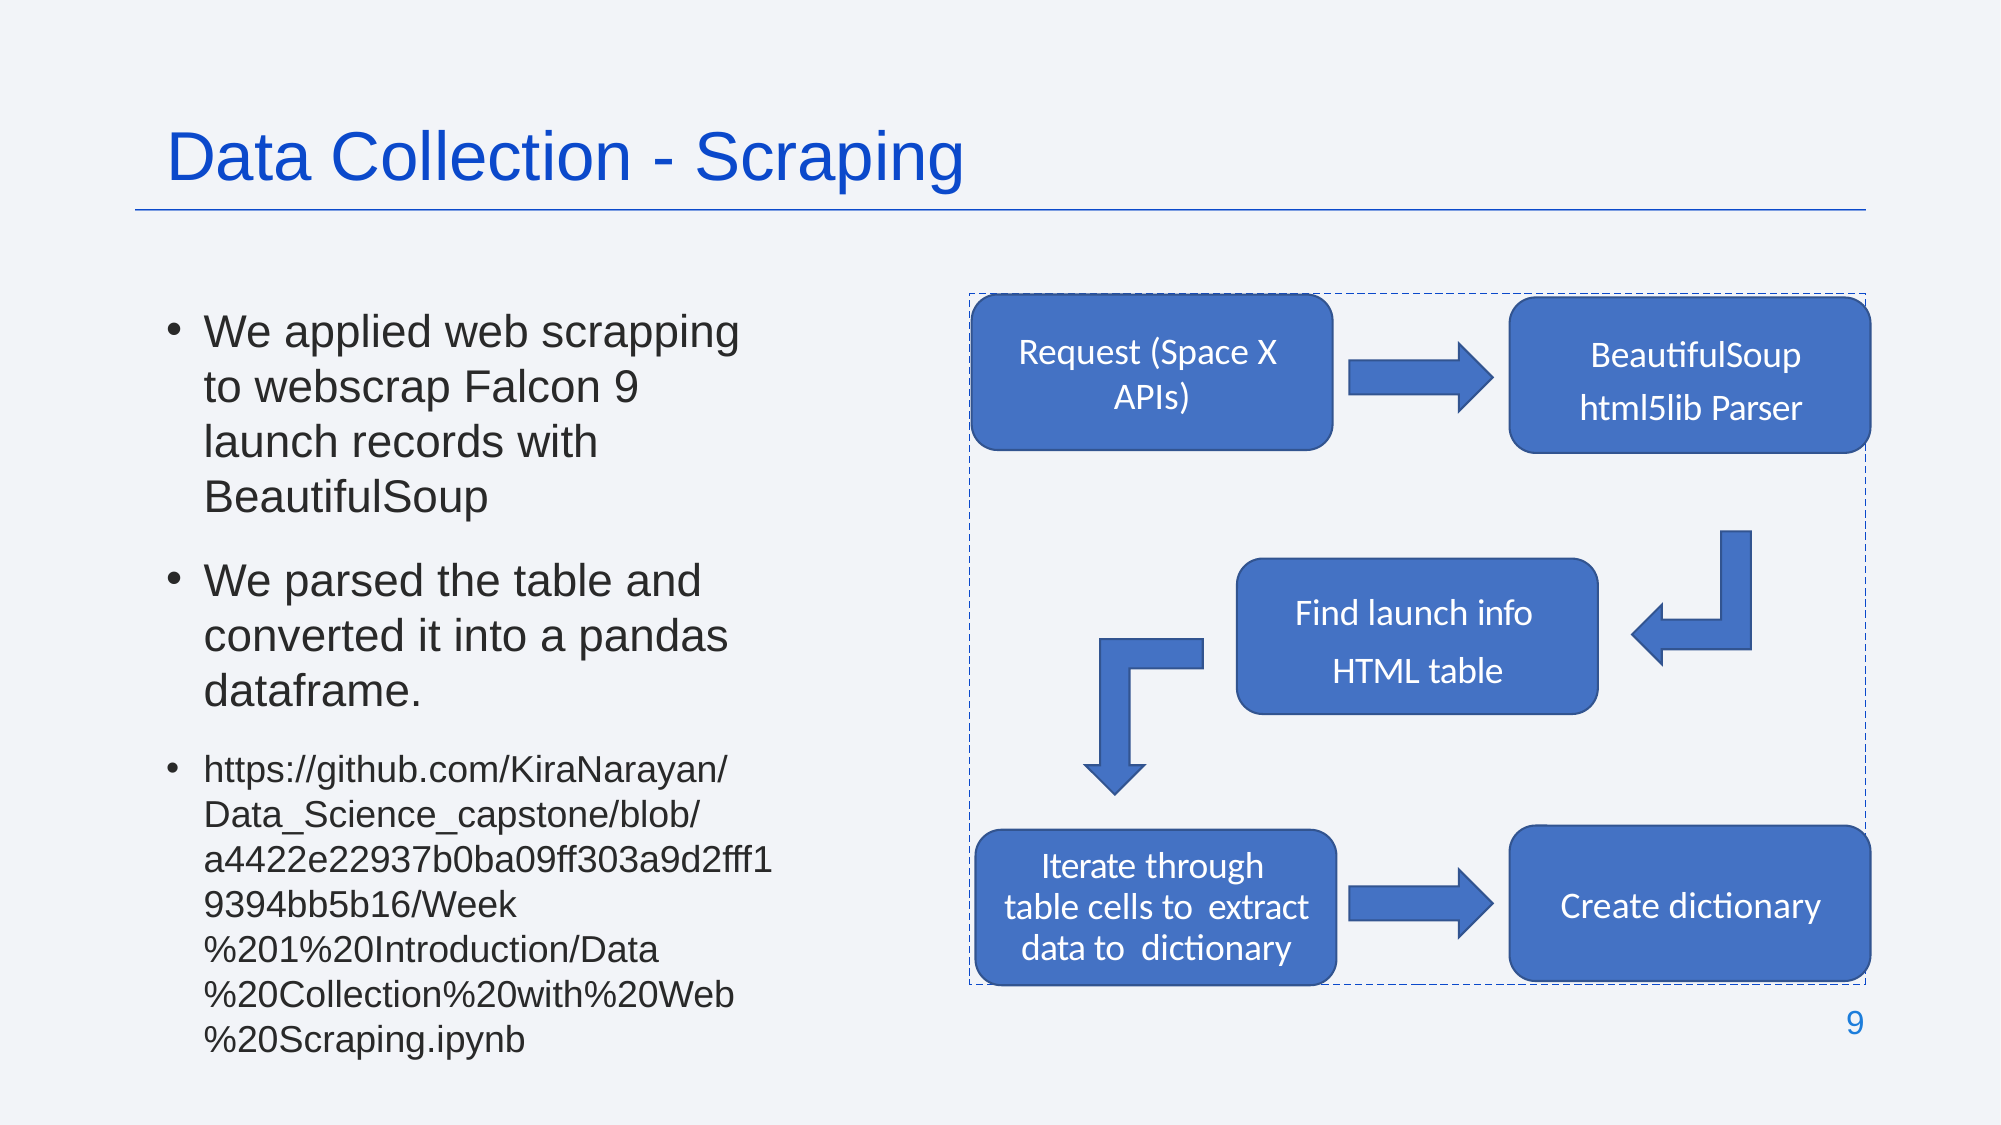

Data Collection - Scraping
We applied web scrapping to webscrap Falcon 9 launch records with BeautifulSoup
We parsed the table and converted it into a pandas dataframe.
https://github.com/KiraNarayan/Data_Science_capstone/blob/a4422e22937b0ba09ff303a9d2fff19394bb5b16/Week%201%20Introduction/Data%20Collection%20with%20Web%20Scraping.ipynb

Request (Space X  APIs)
BeautifulSoup
html5lib Parser

Find launch info
HTML table

Create dictionary
Iterate through  table cells to  extract data to  dictionary

9